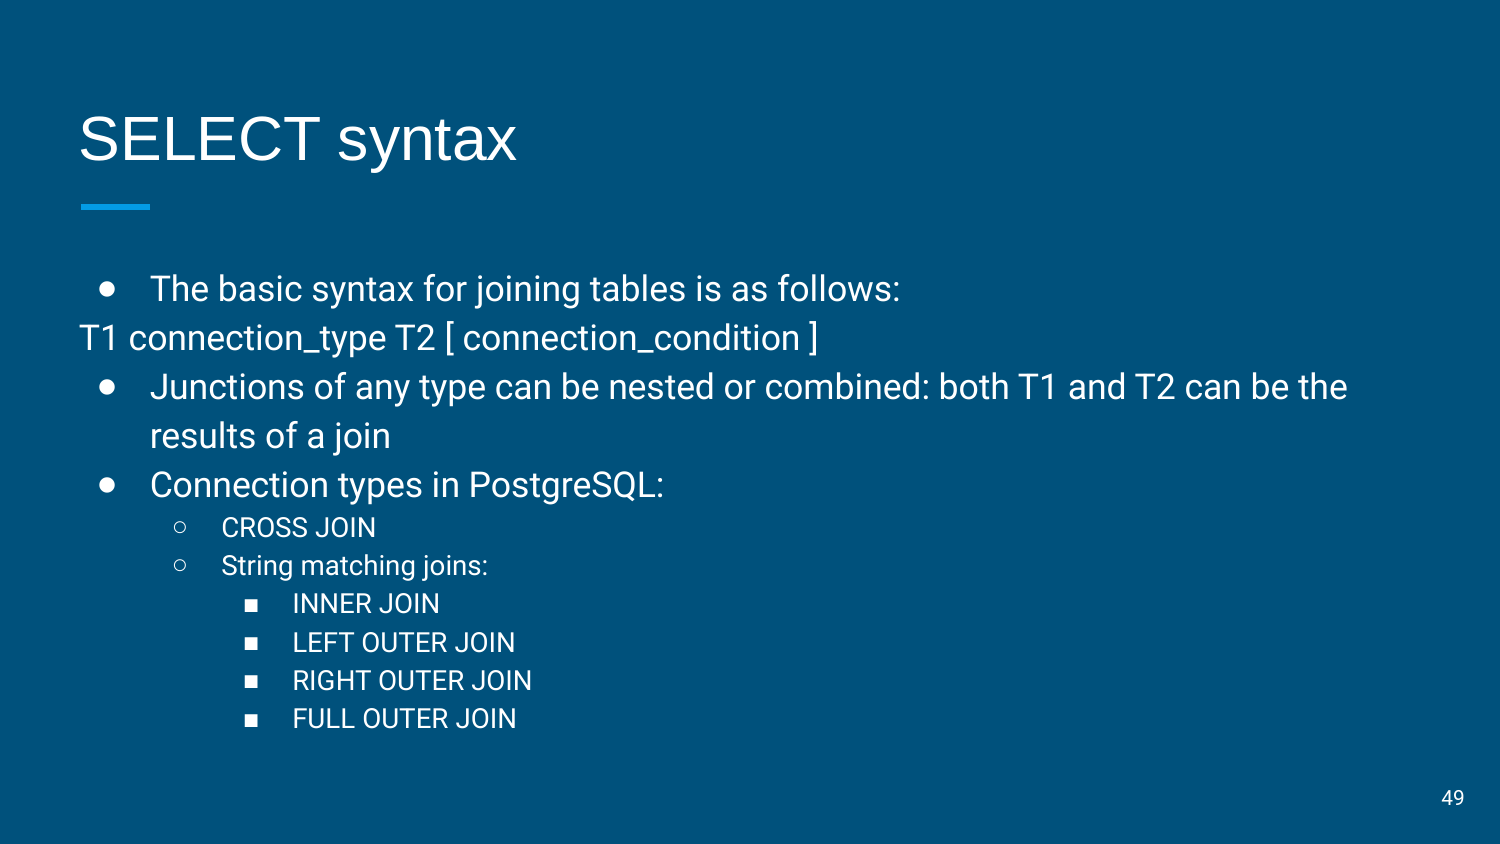

# SELECT syntax
The basic syntax for joining tables is as follows:
T1 connection_type T2 [ connection_condition ]
Junctions of any type can be nested or combined: both T1 and T2 can be the results of a join
Connection types in PostgreSQL:
CROSS JOIN
String matching joins:
INNER JOIN
LEFT OUTER JOIN
RIGHT OUTER JOIN
FULL OUTER JOIN

49